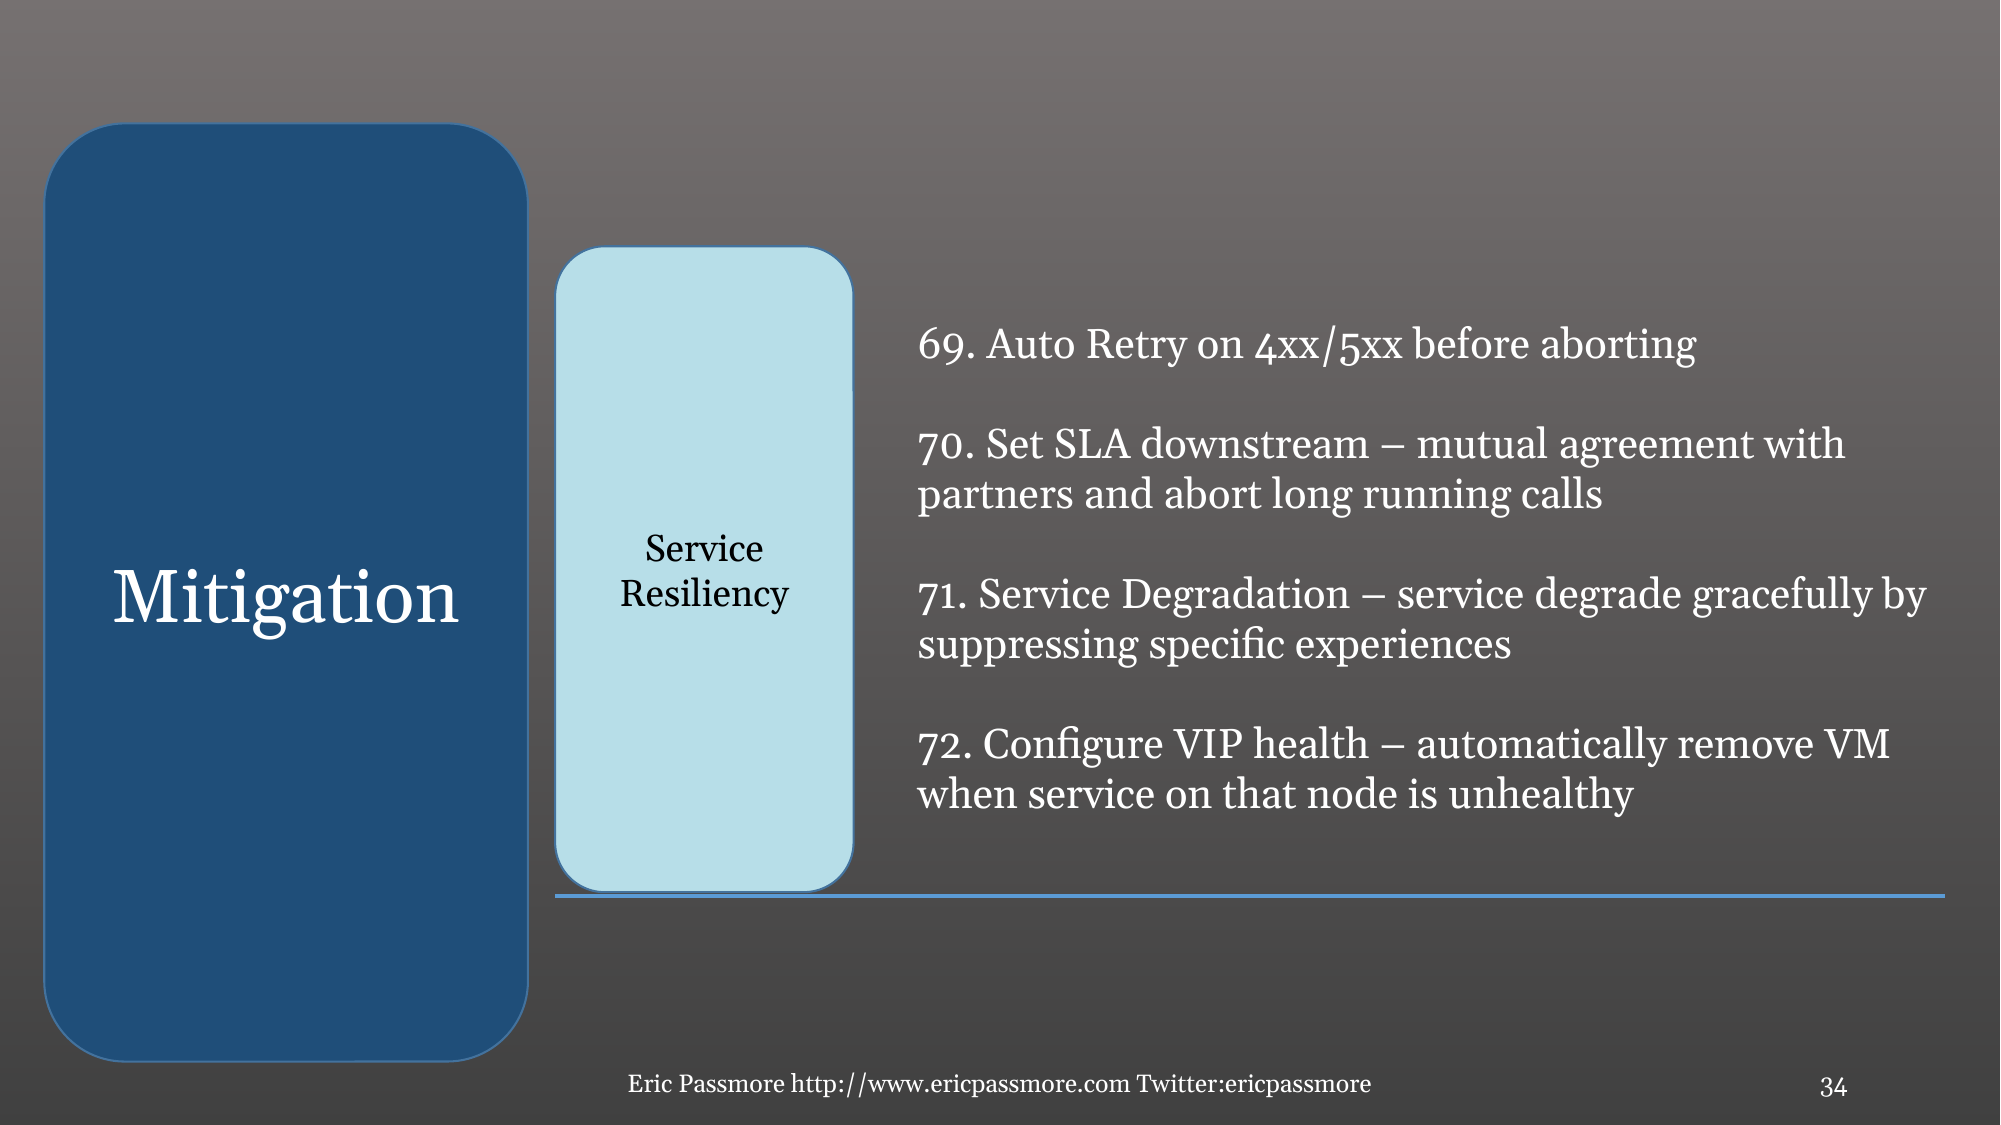

Mitigation
Service Resiliency
69. Auto Retry on 4xx/5xx before aborting

70. Set SLA downstream – mutual agreement with partners and abort long running calls

71. Service Degradation – service degrade gracefully by suppressing specific experiences

72. Configure VIP health – automatically remove VM when service on that node is unhealthy
Eric Passmore http://www.ericpassmore.com Twitter:ericpassmore
34